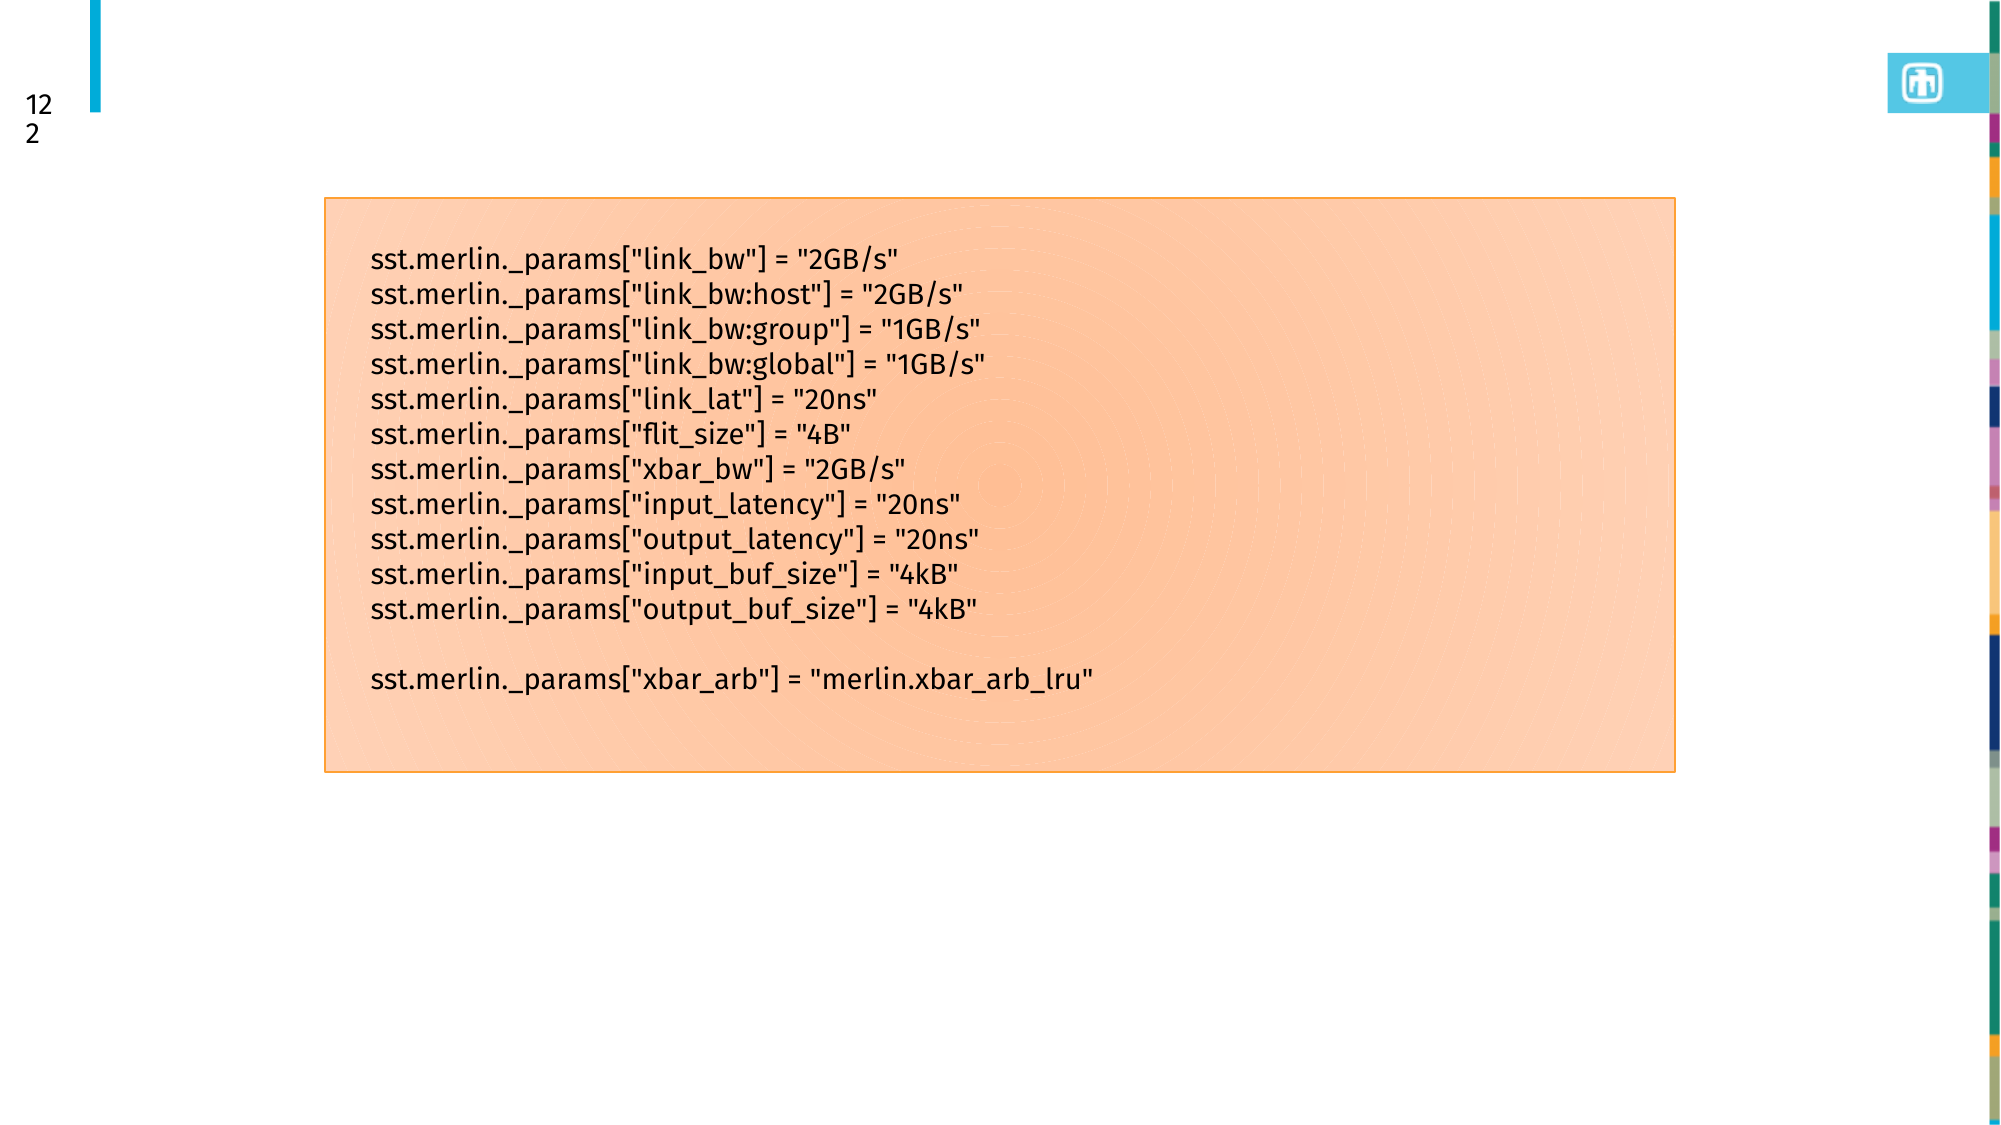

122

    sst.merlin._params["link_bw"] = "2GB/s"
    sst.merlin._params["link_bw:host"] = "2GB/s"
    sst.merlin._params["link_bw:group"] = "1GB/s"
    sst.merlin._params["link_bw:global"] = "1GB/s"
    sst.merlin._params["link_lat"] = "20ns"
    sst.merlin._params["flit_size"] = "4B"
    sst.merlin._params["xbar_bw"] = "2GB/s"
    sst.merlin._params["input_latency"] = "20ns"
    sst.merlin._params["output_latency"] = "20ns"
    sst.merlin._params["input_buf_size"] = "4kB"
    sst.merlin._params["output_buf_size"] = "4kB"

    sst.merlin._params["xbar_arb"] = "merlin.xbar_arb_lru"

SST Tutorial, April 2016